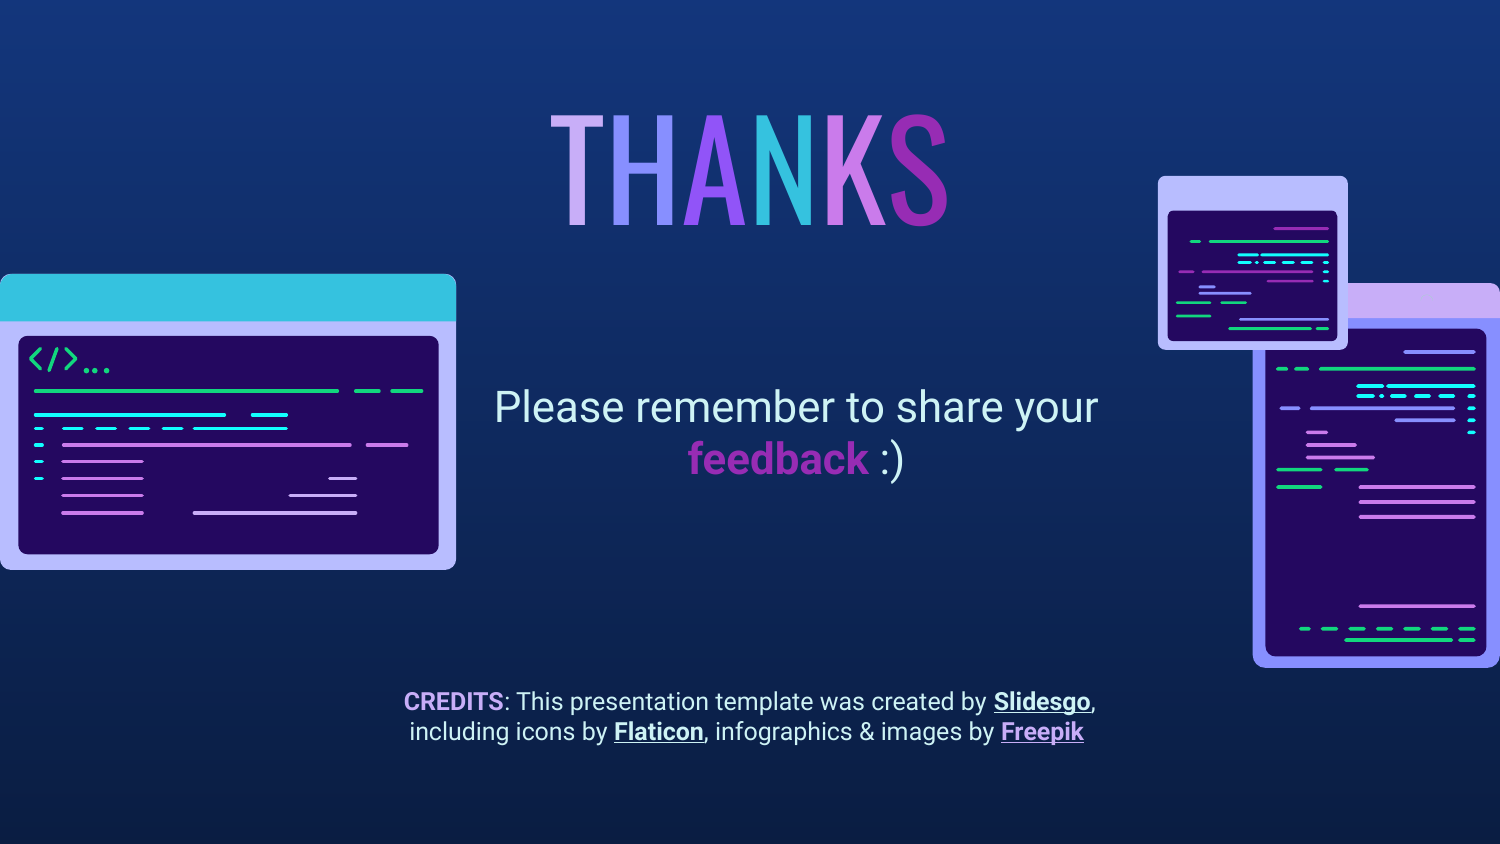

# THANKS

Please remember to share your feedback :)